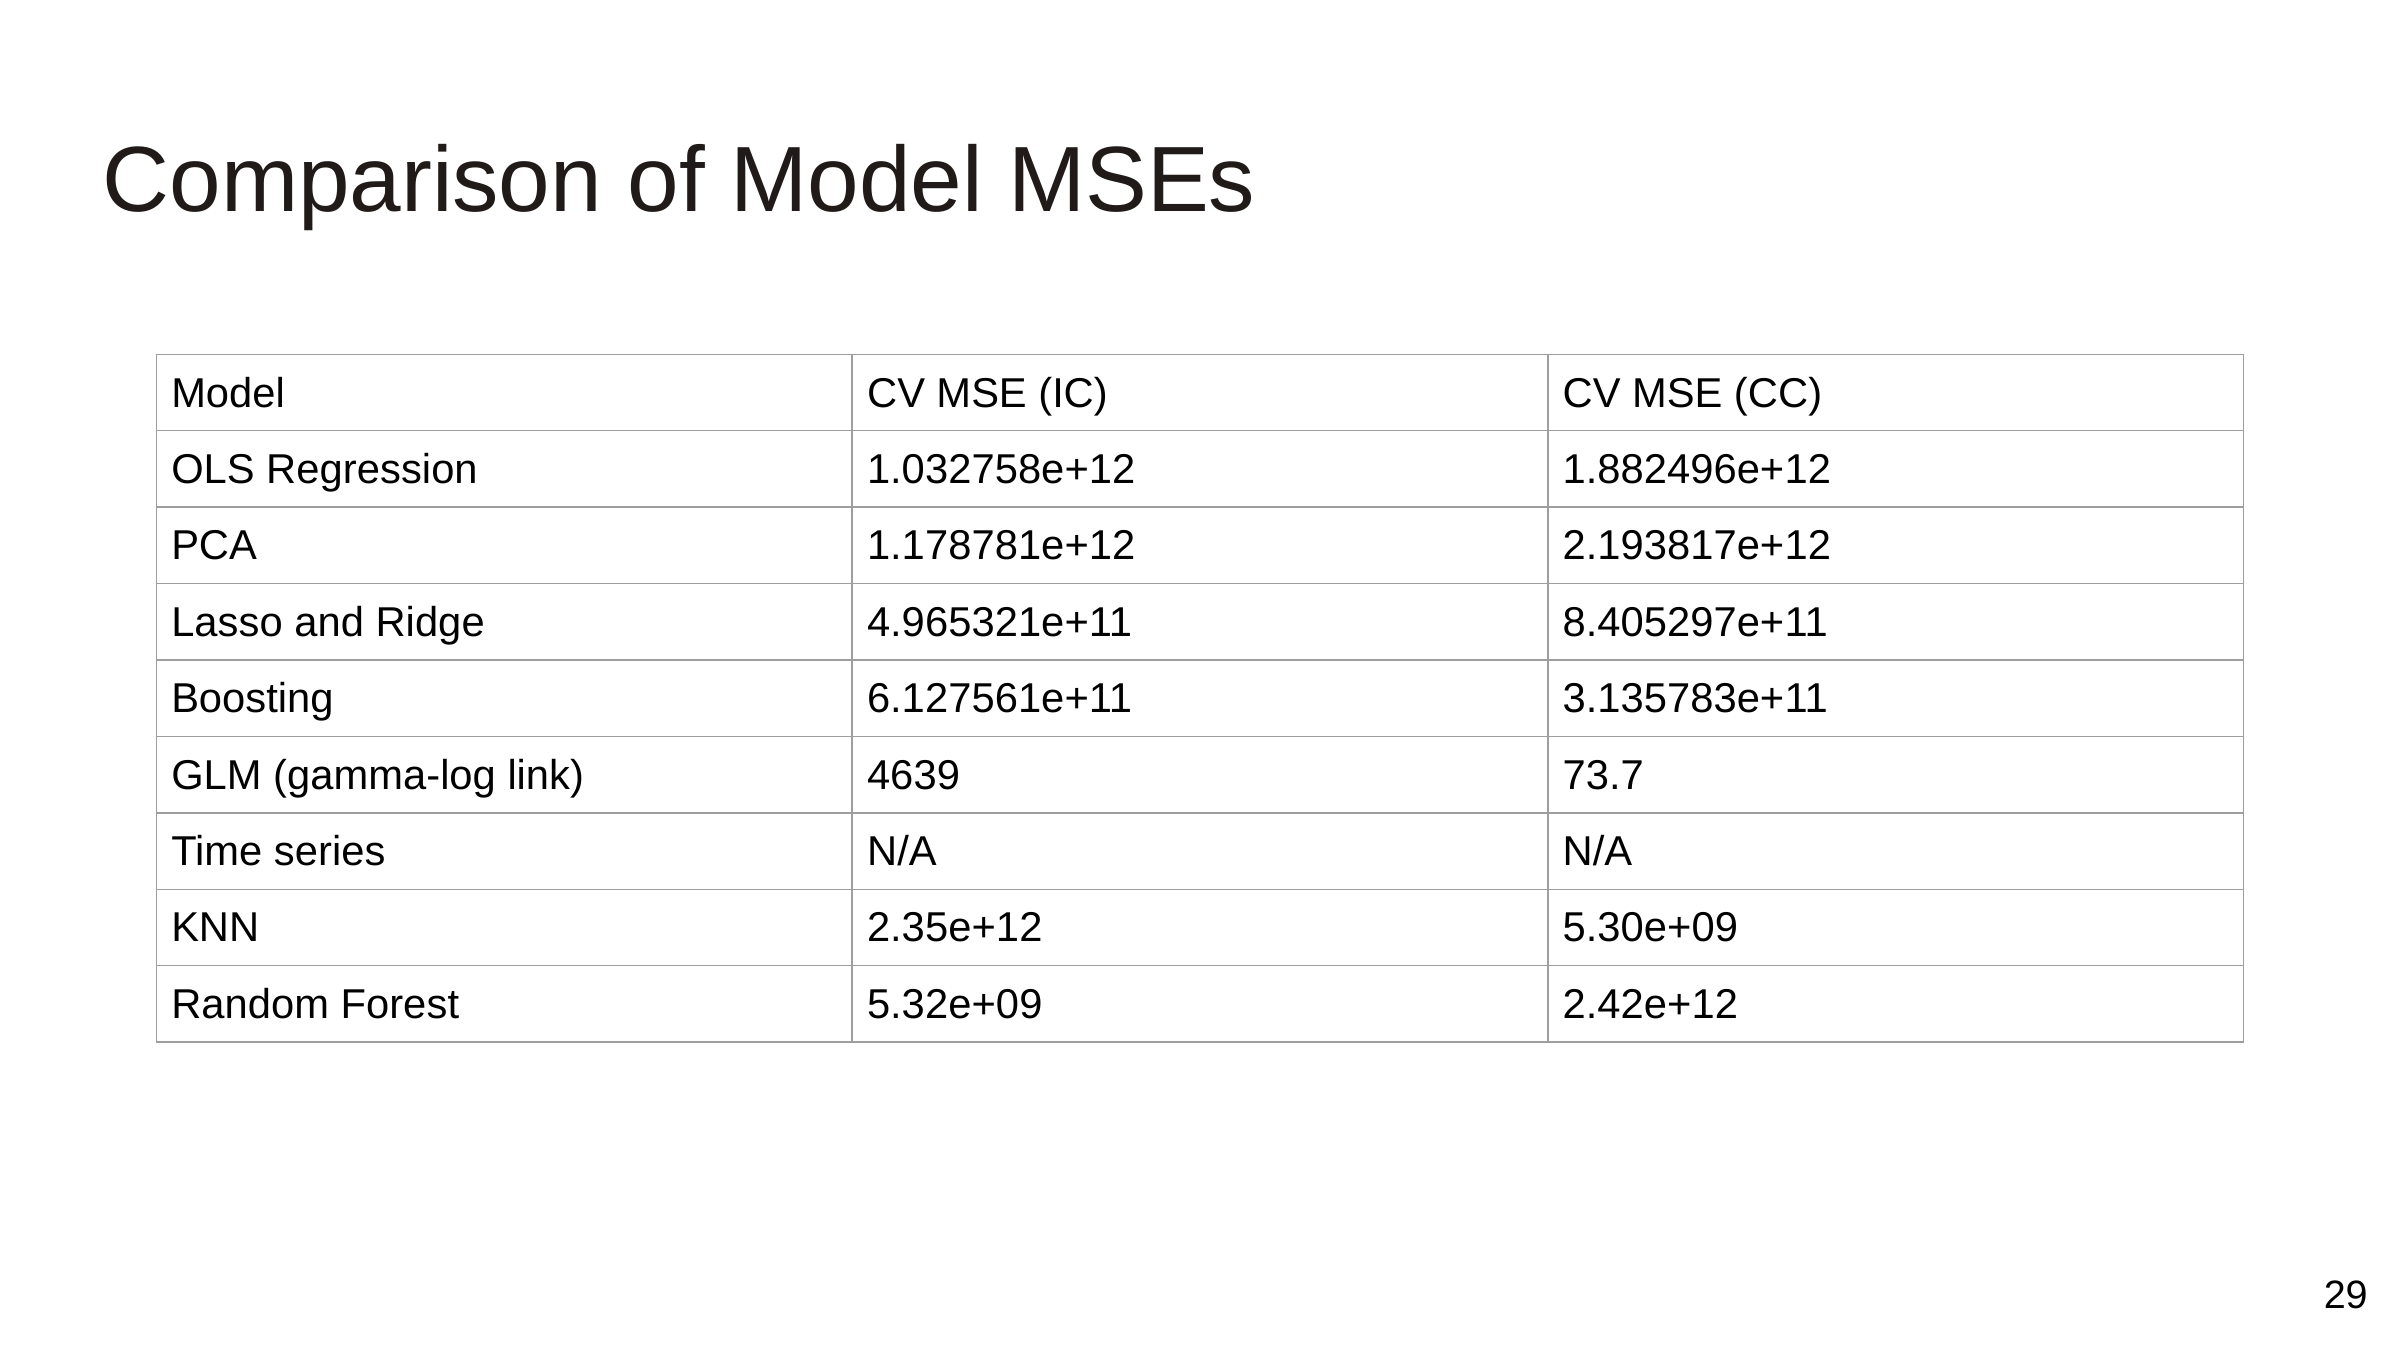

Comparison of Model MSEs
| Model | CV MSE (IC) | CV MSE (CC) |
| --- | --- | --- |
| OLS Regression | 1.032758e+12 | 1.882496e+12 |
| PCA | 1.178781e+12 | 2.193817e+12 |
| Lasso and Ridge | 4.965321e+11 | 8.405297e+11 |
| Boosting | 6.127561e+11 | 3.135783e+11 |
| GLM (gamma-log link) | 4639 | 73.7 |
| Time series | N/A | N/A |
| KNN | 2.35e+12 | 5.30e+09 |
| Random Forest | 5.32e+09 | 2.42e+12 |
29